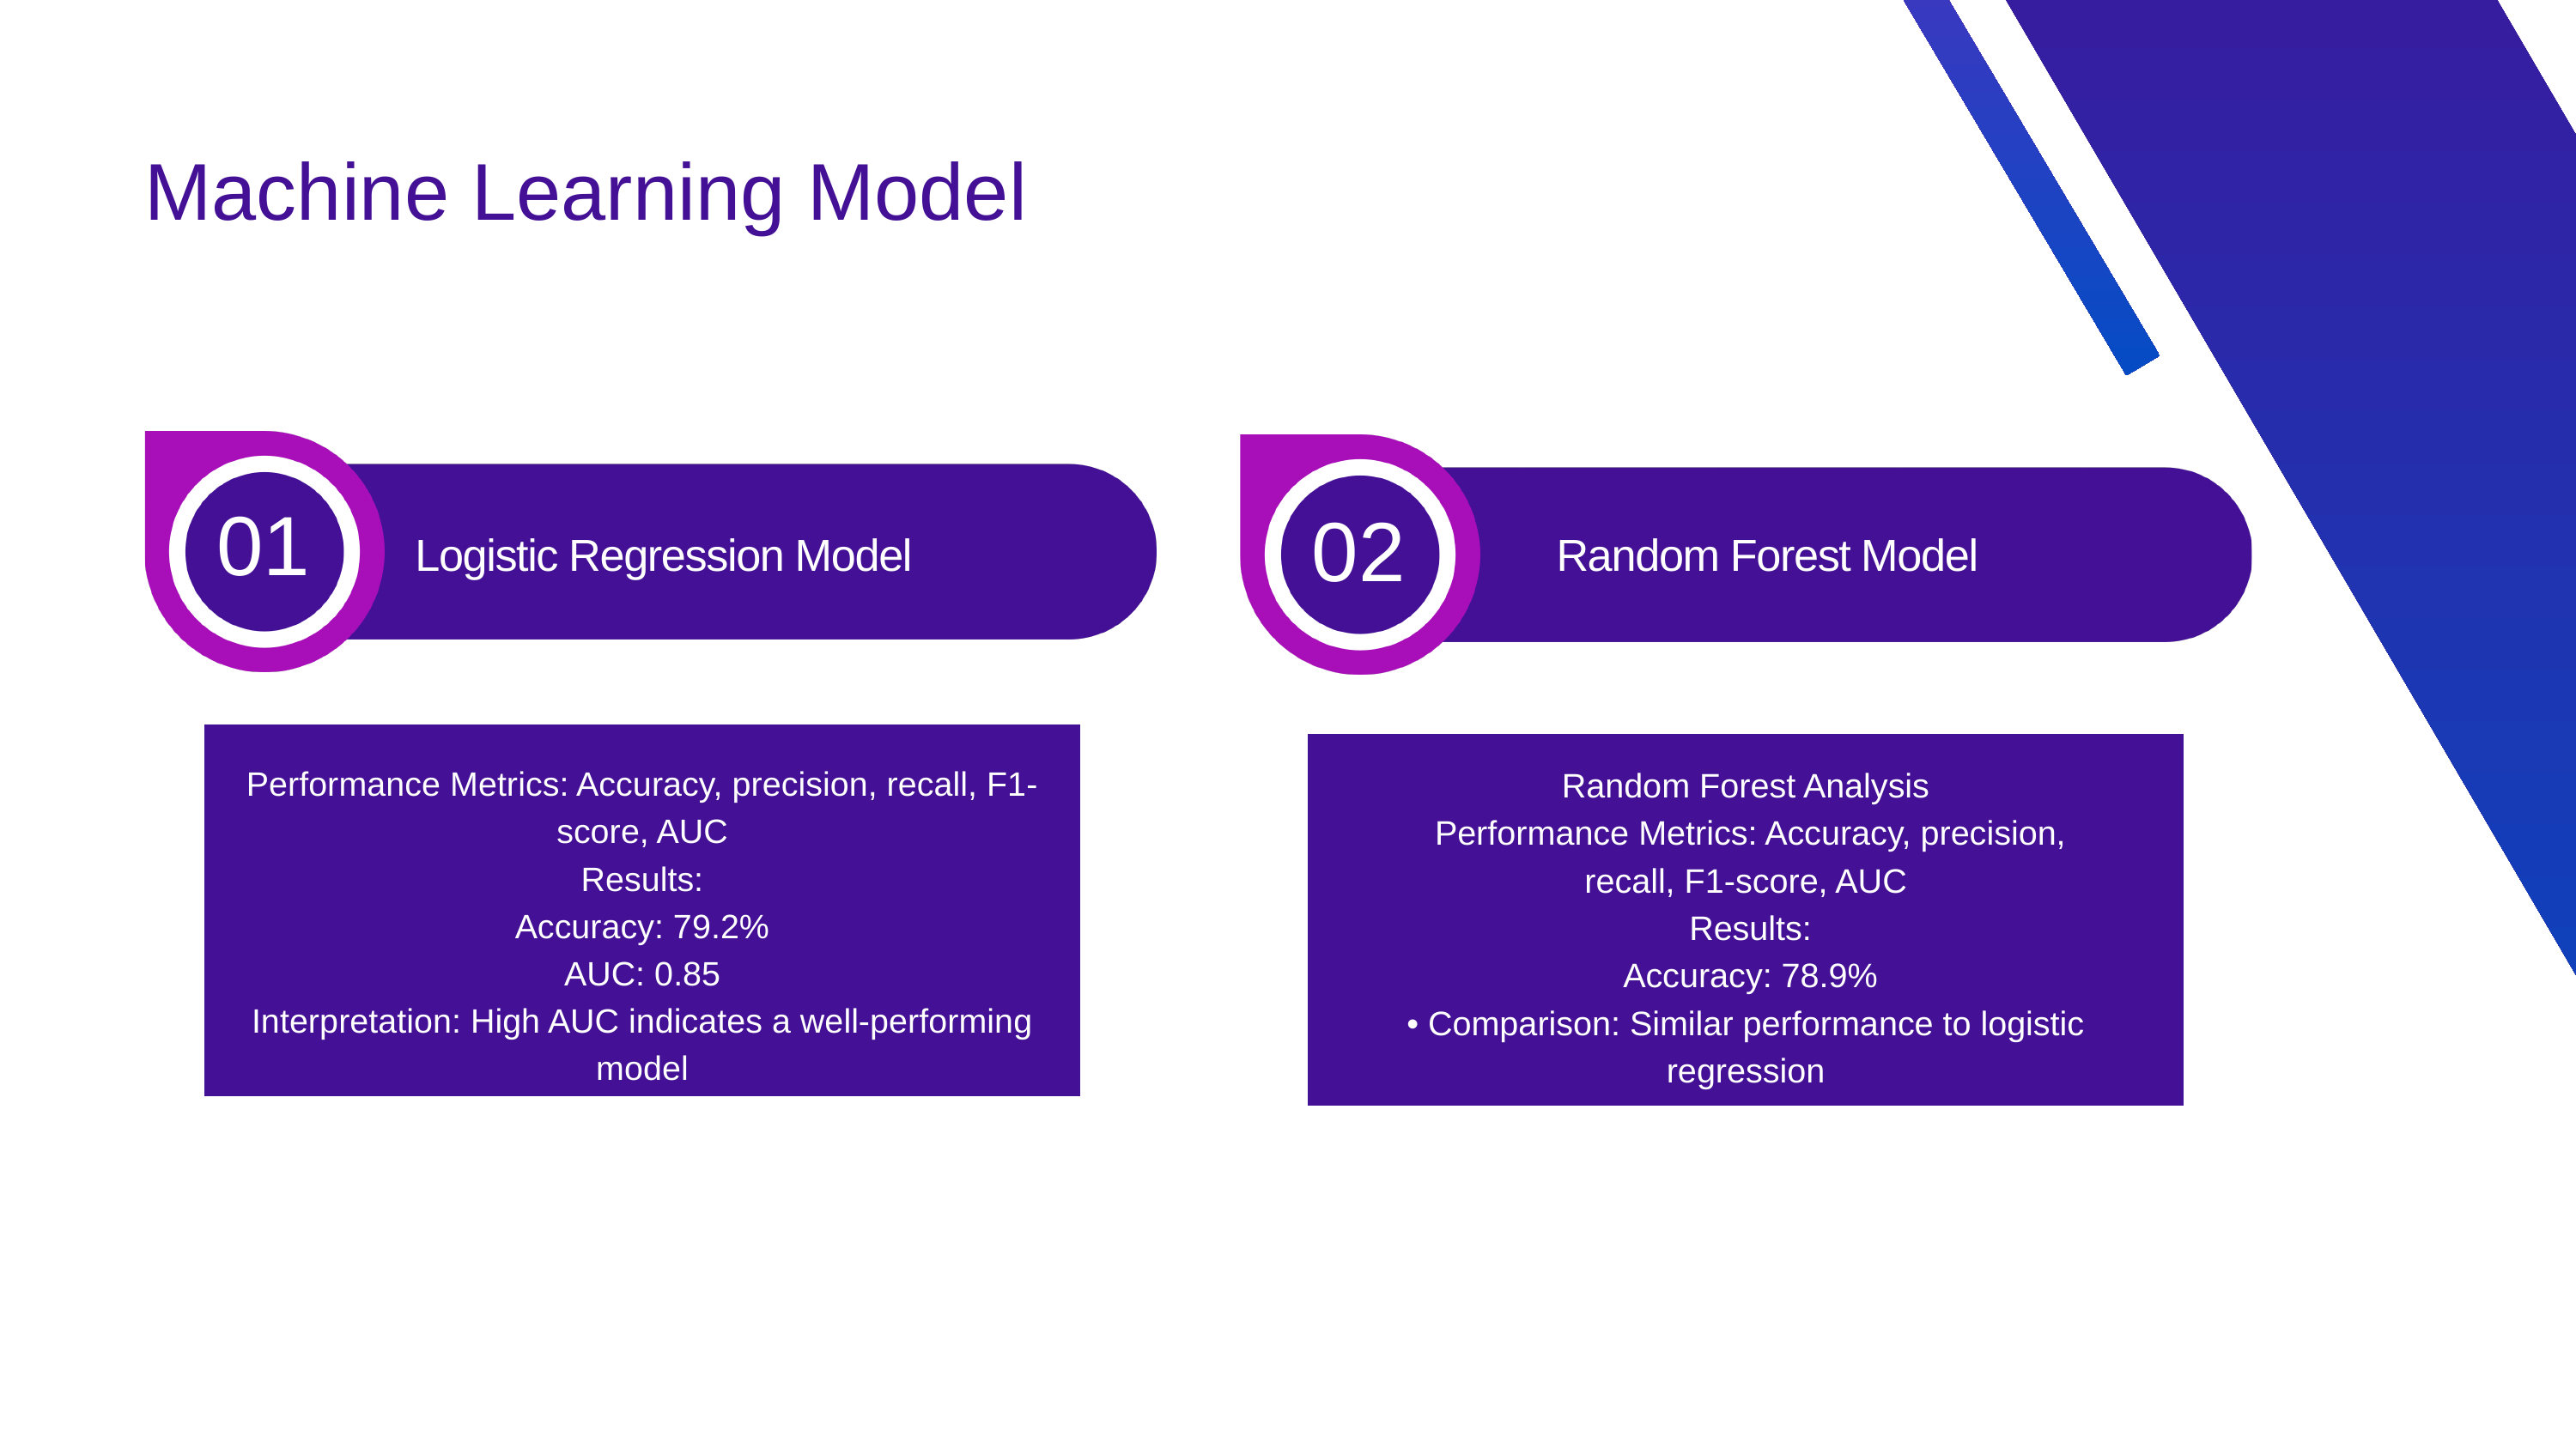

Machine Learning Model

01
02
Logistic Regression Model
Random Forest Model

Performance Metrics: Accuracy, precision, recall, F1-score, AUC
Results:
Accuracy: 79.2%
AUC: 0.85
Interpretation: High AUC indicates a well-performing model

Random Forest Analysis
 Performance Metrics: Accuracy, precision, recall, F1-score, AUC
 Results:
 Accuracy: 78.9%
• Comparison: Similar performance to logistic regression